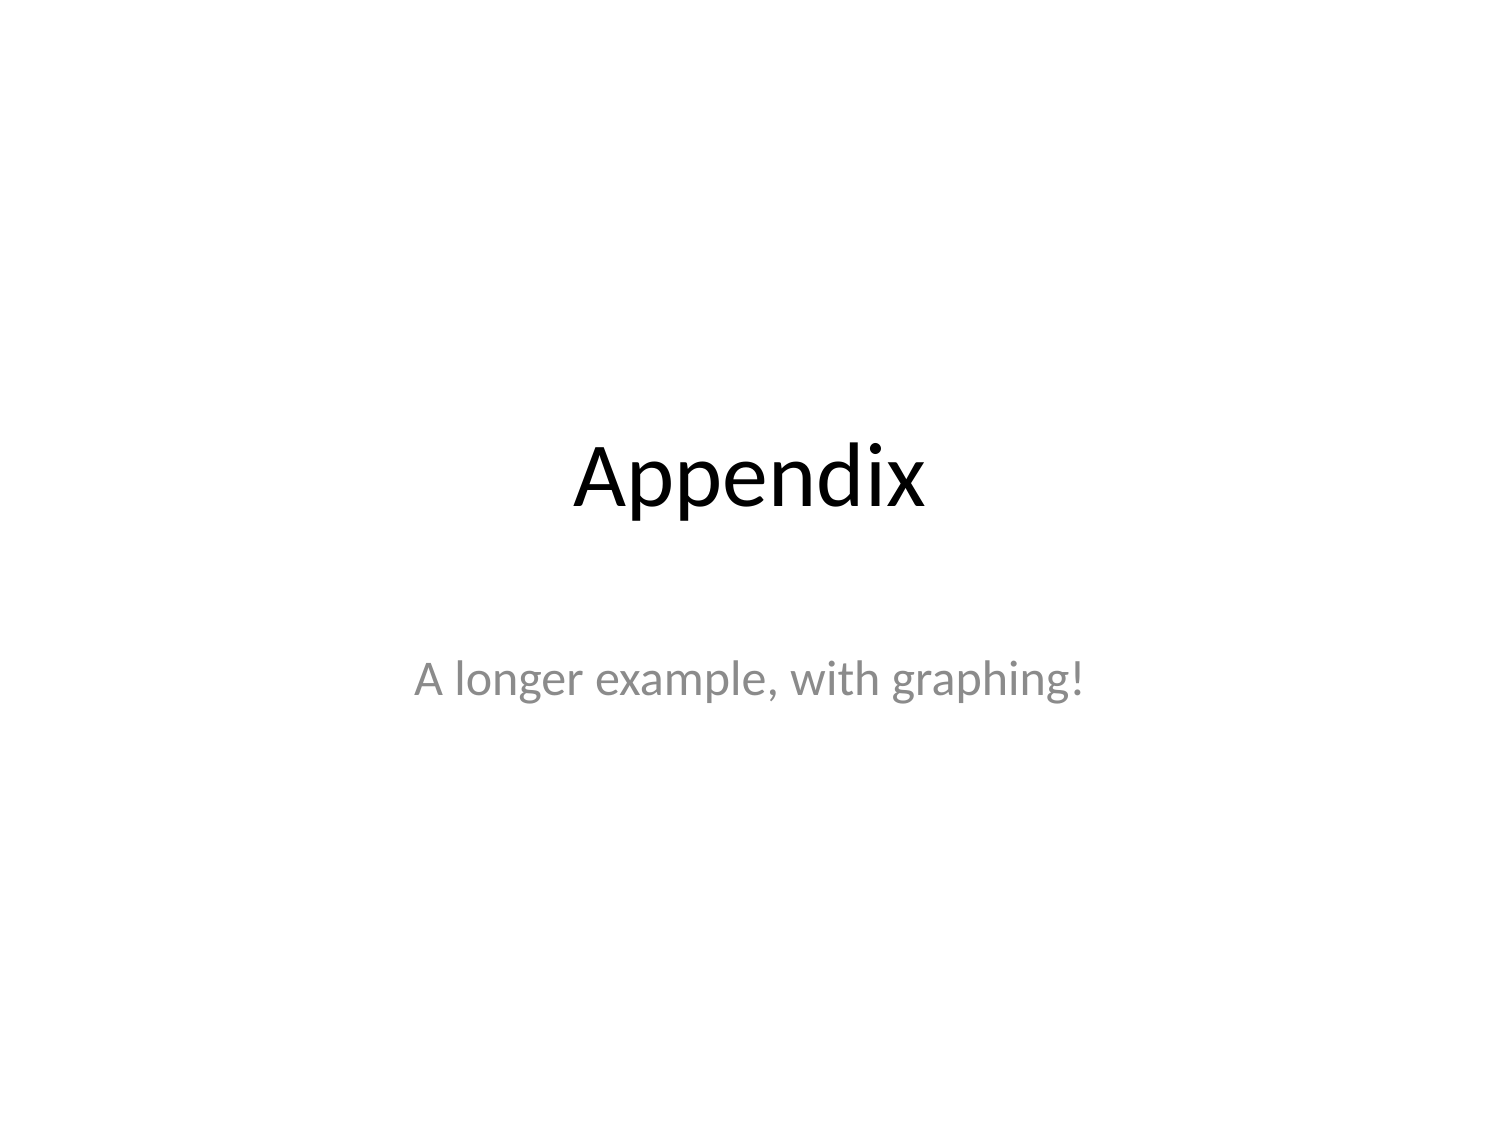

# Appendix
A longer example, with graphing!